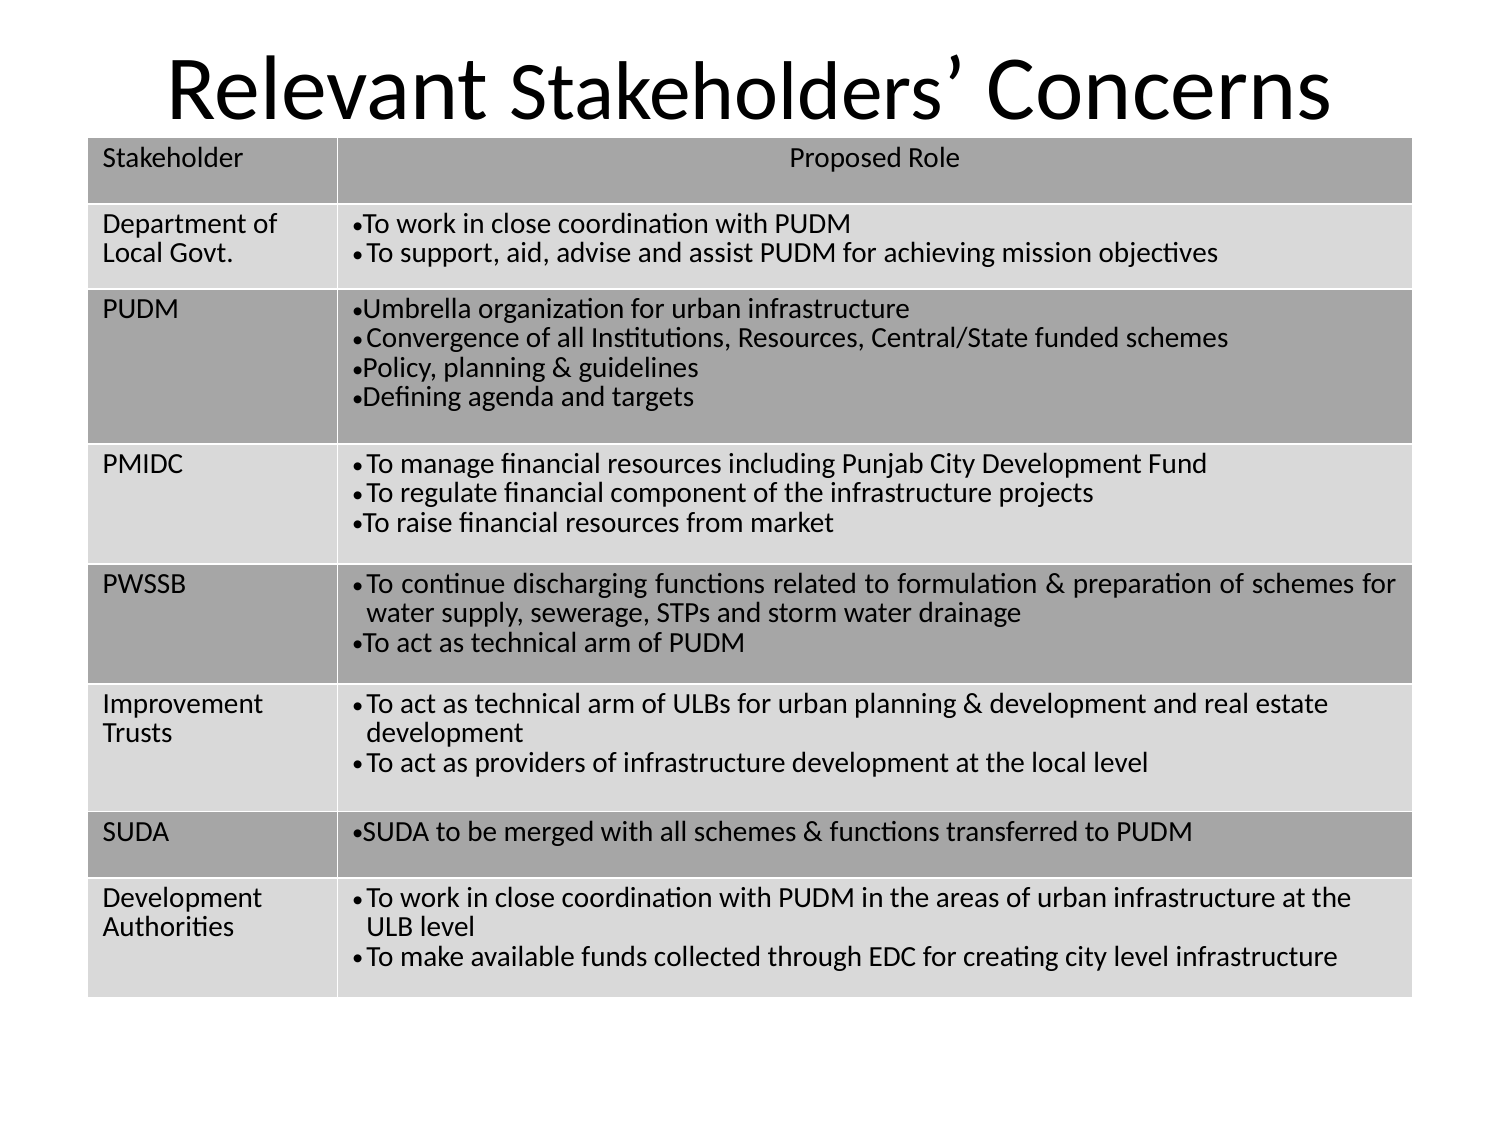

# Relevant Stakeholders’ Concerns
| Stakeholder | Proposed Role |
| --- | --- |
| Department of Local Govt. | To work in close coordination with PUDM To support, aid, advise and assist PUDM for achieving mission objectives |
| PUDM | Umbrella organization for urban infrastructure Convergence of all Institutions, Resources, Central/State funded schemes Policy, planning & guidelines Defining agenda and targets |
| PMIDC | To manage financial resources including Punjab City Development Fund To regulate financial component of the infrastructure projects To raise financial resources from market |
| PWSSB | To continue discharging functions related to formulation & preparation of schemes for water supply, sewerage, STPs and storm water drainage To act as technical arm of PUDM |
| Improvement Trusts | To act as technical arm of ULBs for urban planning & development and real estate development To act as providers of infrastructure development at the local level |
| SUDA | SUDA to be merged with all schemes & functions transferred to PUDM |
| Development Authorities | To work in close coordination with PUDM in the areas of urban infrastructure at the ULB level To make available funds collected through EDC for creating city level infrastructure |